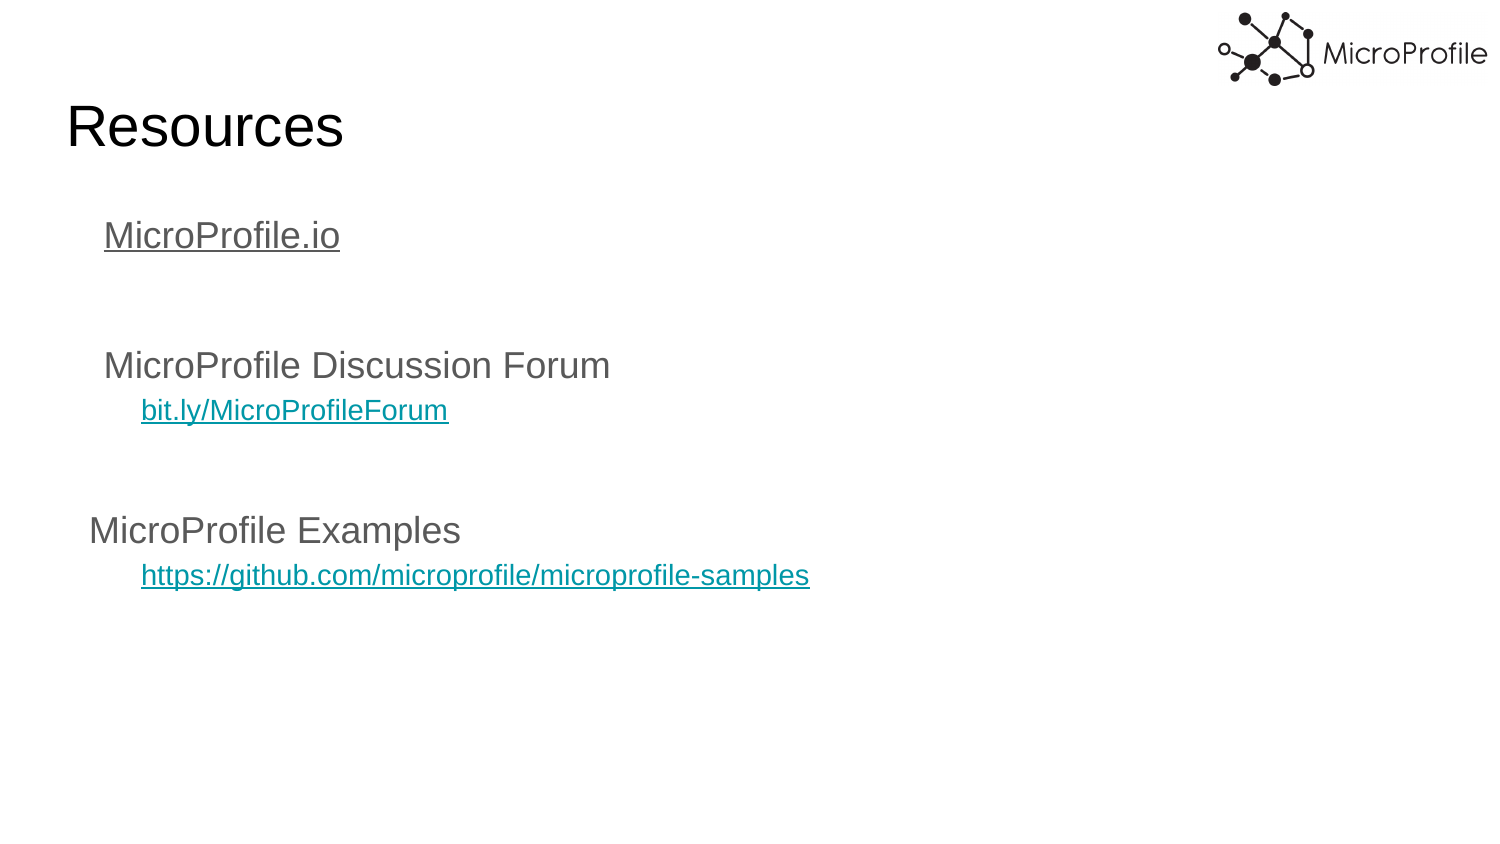

# Resources
MicroProfile.io
MicroProfile Discussion Forum
bit.ly/MicroProfileForum
MicroProfile Examples
https://github.com/microprofile/microprofile-samples